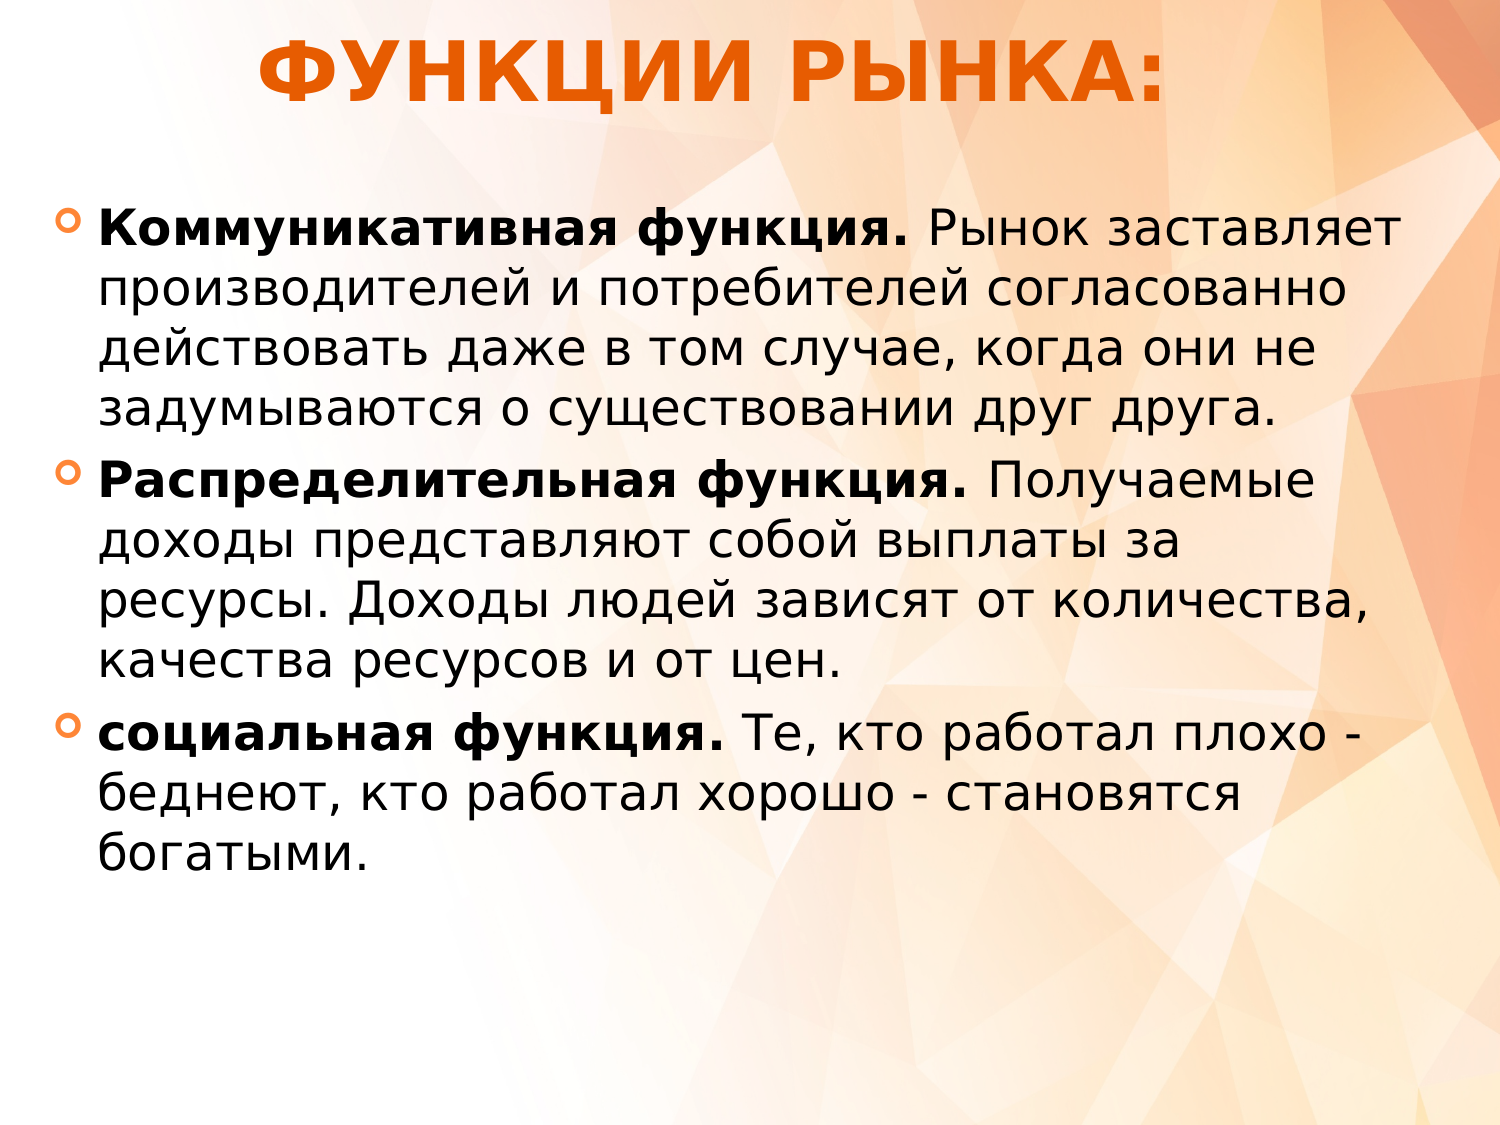

ФУНКЦИИ РЫНКА:
Коммуникативная функция. Рынок заставляет производителей и потребителей согласованно действовать даже в том случае, когда они не задумываются о существовании друг друга.
Распределительная функция. Получаемые доходы представляют собой выплаты за ресурсы. Доходы людей зависят от количества, качества ресурсов и от цен.
социальная функция. Те, кто работал плохо - беднеют, кто работал хорошо - становятся богатыми.